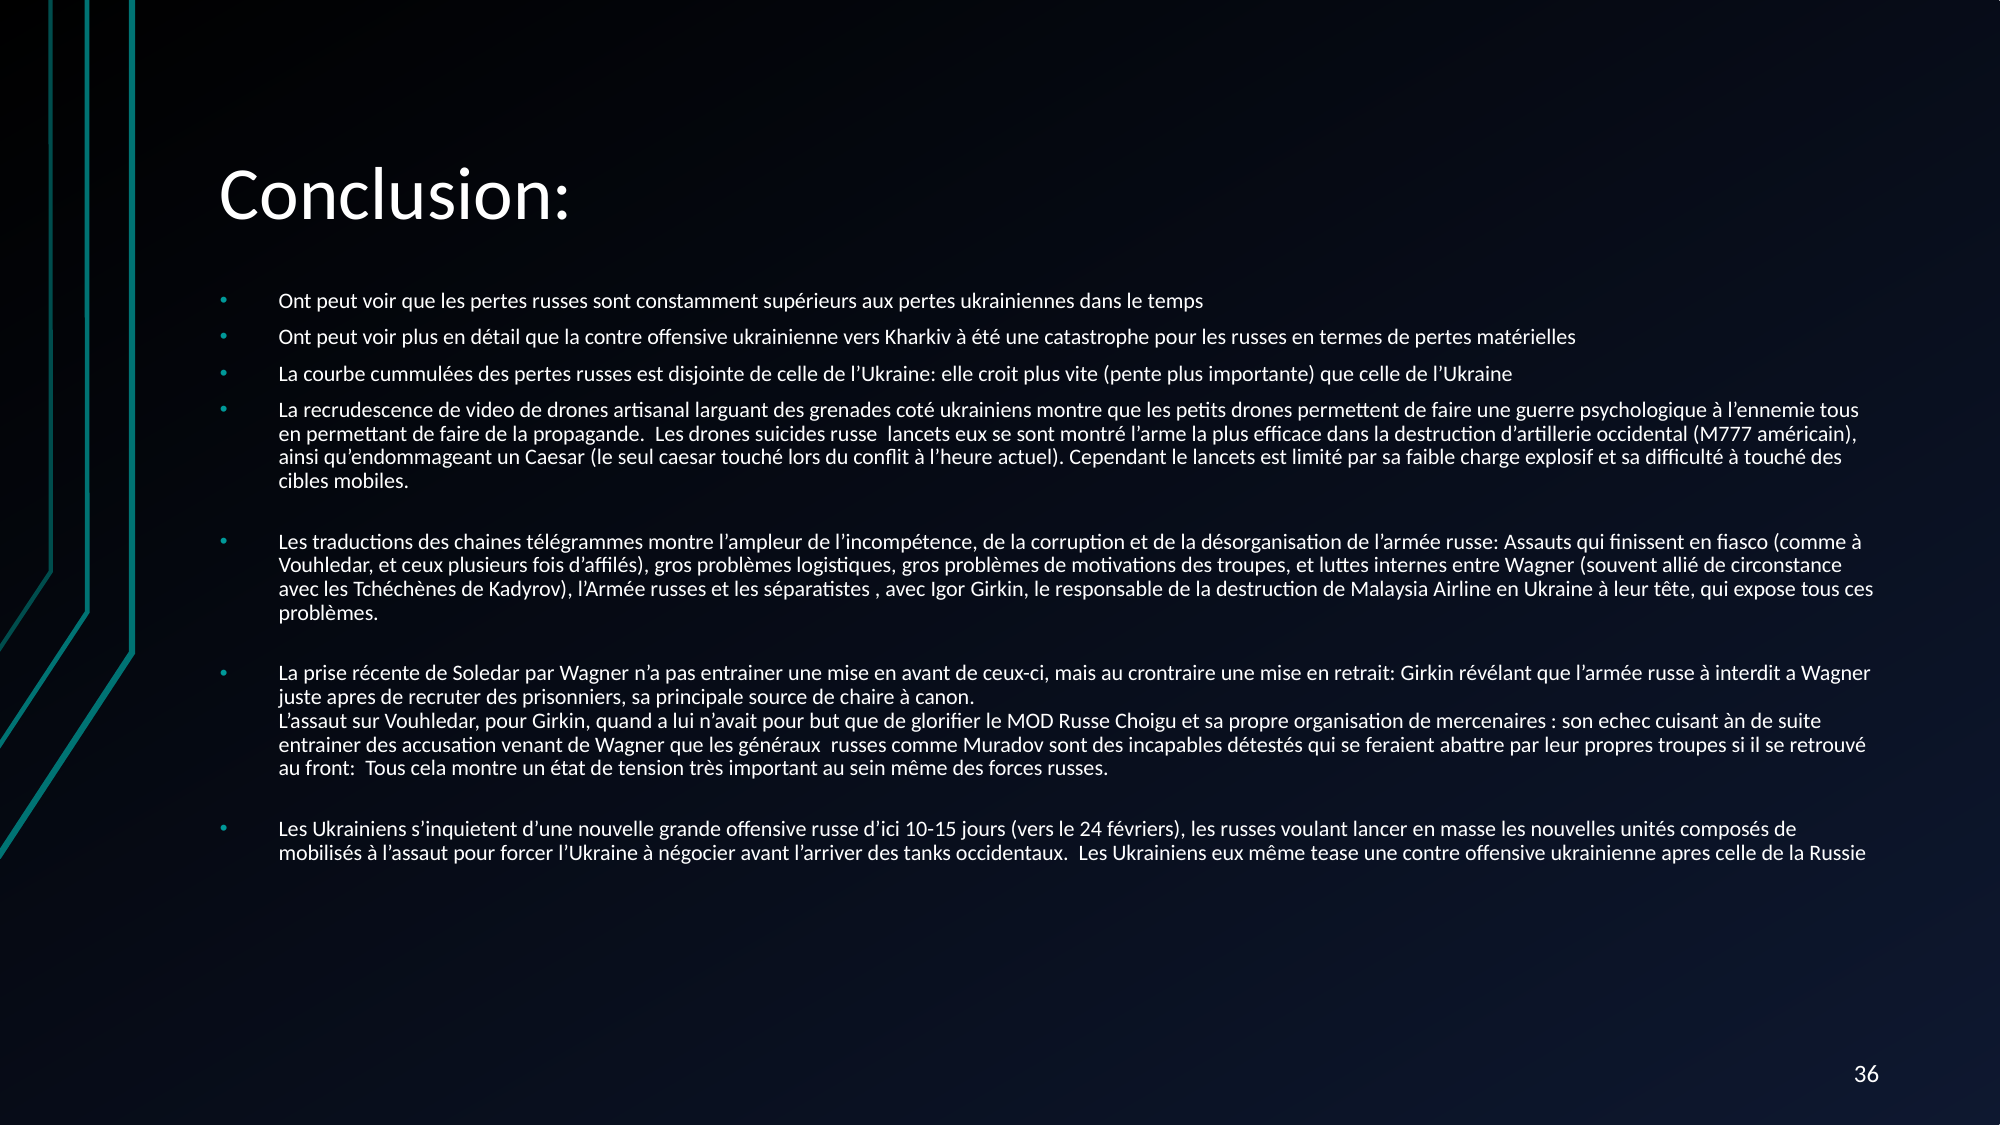

# Conclusion:
Ont peut voir que les pertes russes sont constamment supérieurs aux pertes ukrainiennes dans le temps
Ont peut voir plus en détail que la contre offensive ukrainienne vers Kharkiv à été une catastrophe pour les russes en termes de pertes matérielles
La courbe cummulées des pertes russes est disjointe de celle de l’Ukraine: elle croit plus vite (pente plus importante) que celle de l’Ukraine
La recrudescence de video de drones artisanal larguant des grenades coté ukrainiens montre que les petits drones permettent de faire une guerre psychologique à l’ennemie tous en permettant de faire de la propagande.  Les drones suicides russe  lancets eux se sont montré l’arme la plus efficace dans la destruction d’artillerie occidental (M777 américain), ainsi qu’endommageant un Caesar (le seul caesar touché lors du conflit à l’heure actuel). Cependant le lancets est limité par sa faible charge explosif et sa difficulté à touché des cibles mobiles.
Les traductions des chaines télégrammes montre l’ampleur de l’incompétence, de la corruption et de la désorganisation de l’armée russe: Assauts qui finissent en fiasco (comme à Vouhledar, et ceux plusieurs fois d’affilés), gros problèmes logistiques, gros problèmes de motivations des troupes, et luttes internes entre Wagner (souvent allié de circonstance avec les Tchéchènes de Kadyrov), l’Armée russes et les séparatistes , avec Igor Girkin, le responsable de la destruction de Malaysia Airline en Ukraine à leur tête, qui expose tous ces problèmes.
La prise récente de Soledar par Wagner n’a pas entrainer une mise en avant de ceux-ci, mais au crontraire une mise en retrait: Girkin révélant que l’armée russe à interdit a Wagner juste apres de recruter des prisonniers, sa principale source de chaire à canon.
L’assaut sur Vouhledar, pour Girkin, quand a lui n’avait pour but que de glorifier le MOD Russe Choigu et sa propre organisation de mercenaires : son echec cuisant àn de suite entrainer des accusation venant de Wagner que les généraux  russes comme Muradov sont des incapables détestés qui se feraient abattre par leur propres troupes si il se retrouvé au front:  Tous cela montre un état de tension très important au sein même des forces russes.
Les Ukrainiens s’inquietent d’une nouvelle grande offensive russe d’ici 10-15 jours (vers le 24 févriers), les russes voulant lancer en masse les nouvelles unités composés de mobilisés à l’assaut pour forcer l’Ukraine à négocier avant l’arriver des tanks occidentaux.  Les Ukrainiens eux même tease une contre offensive ukrainienne apres celle de la Russie

36